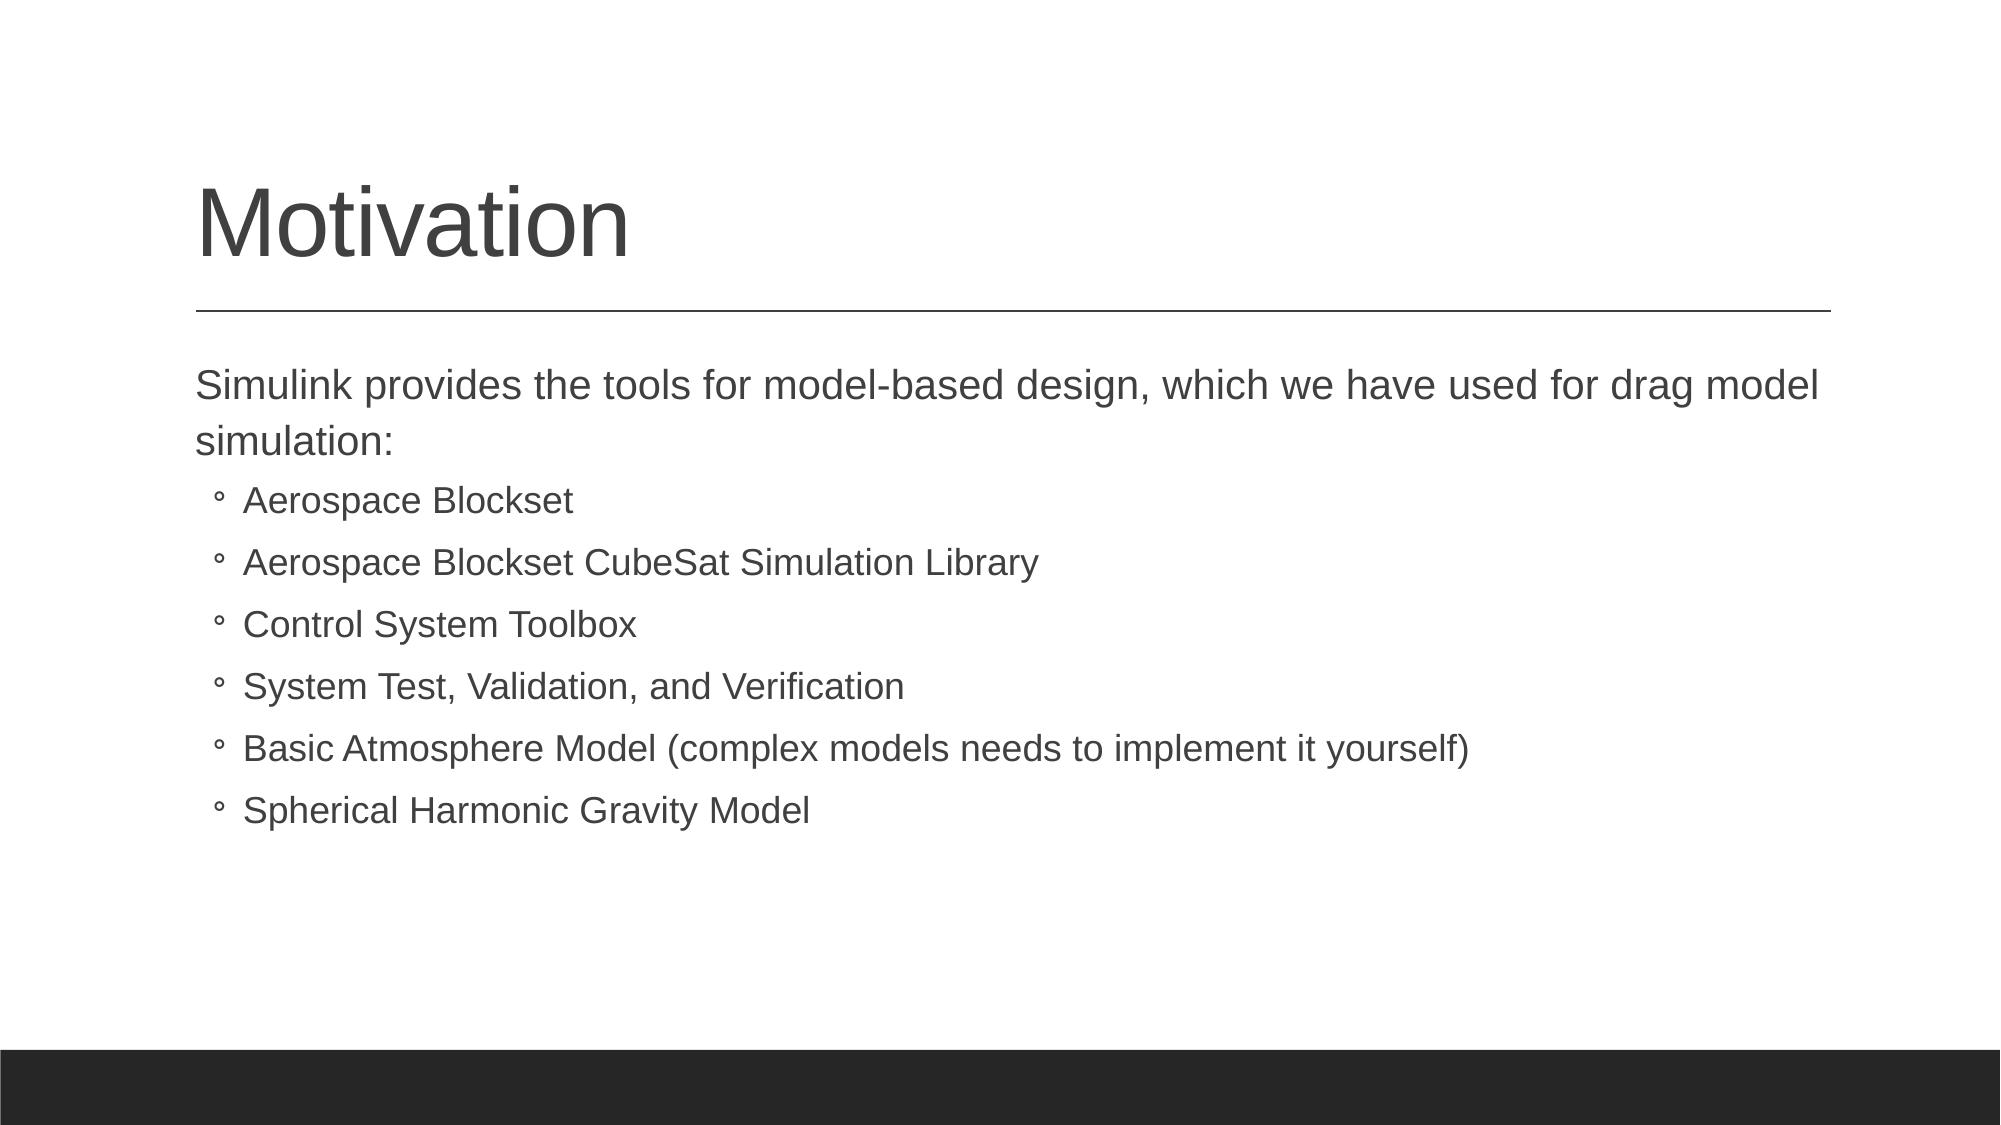

# Motivation
Simulink provides the tools for model-based design, which we have used for drag model simulation:
Aerospace Blockset
Aerospace Blockset CubeSat Simulation Library
Control System Toolbox
System Test, Validation, and Verification
Basic Atmosphere Model (complex models needs to implement it yourself)
Spherical Harmonic Gravity Model